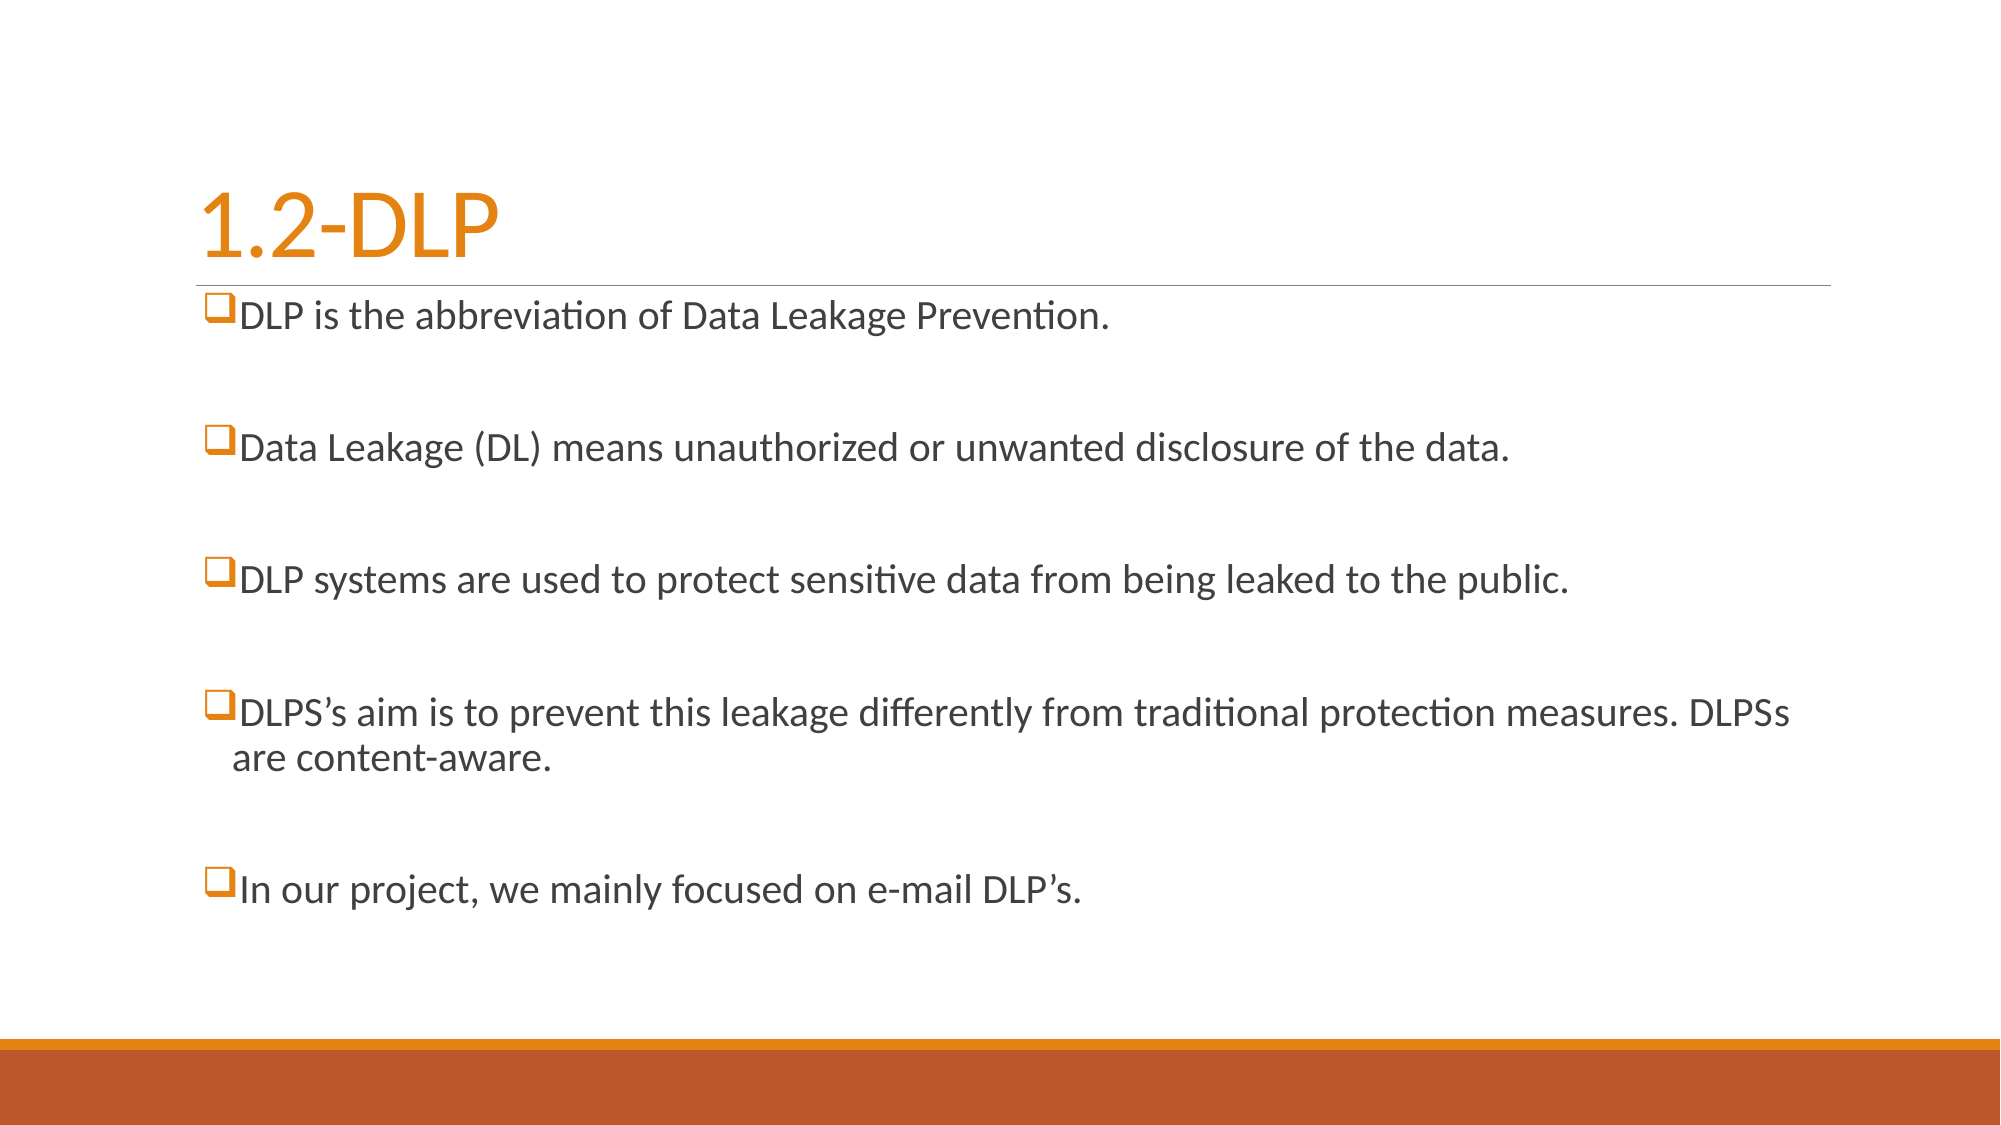

# 1.2-DLP
DLP is the abbreviation of Data Leakage Prevention.

Data Leakage (DL) means unauthorized or unwanted disclosure of the data.

DLP systems are used to protect sensitive data from being leaked to the public.

DLPS’s aim is to prevent this leakage differently from traditional protection measures. DLPSs are content-aware.

In our project, we mainly focused on e-mail DLP’s.